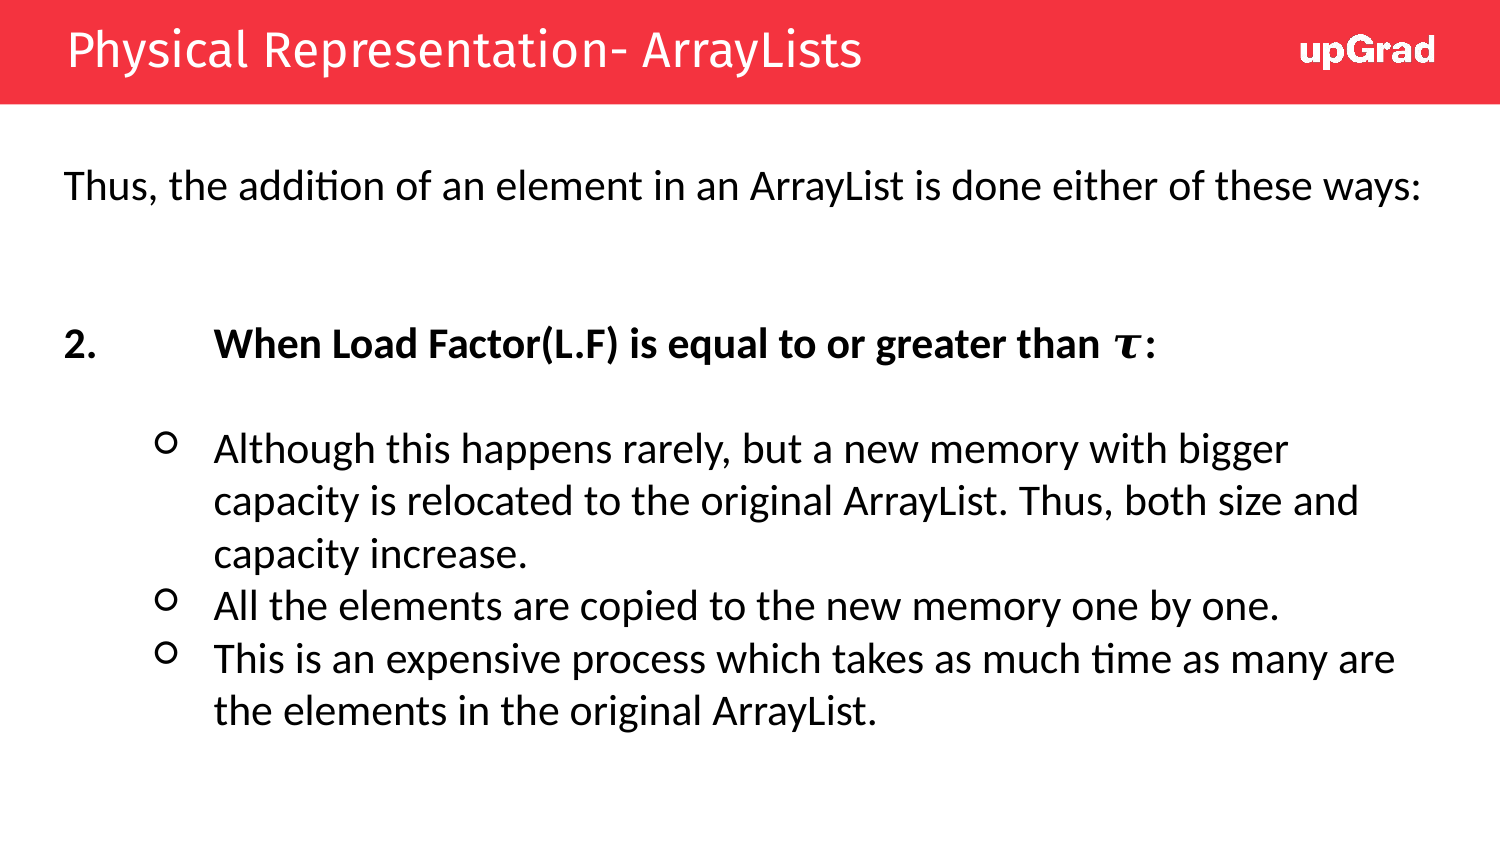

# Physical Representation- ArrayLists

Thus, the addition of an element in an ArrayList is done either of these ways:

2.	When Load Factor(L.F) is equal to or greater than 𝝉:

Although this happens rarely, but a new memory with bigger capacity is relocated to the original ArrayList. Thus, both size and capacity increase.
All the elements are copied to the new memory one by one.
This is an expensive process which takes as much time as many are the elements in the original ArrayList.